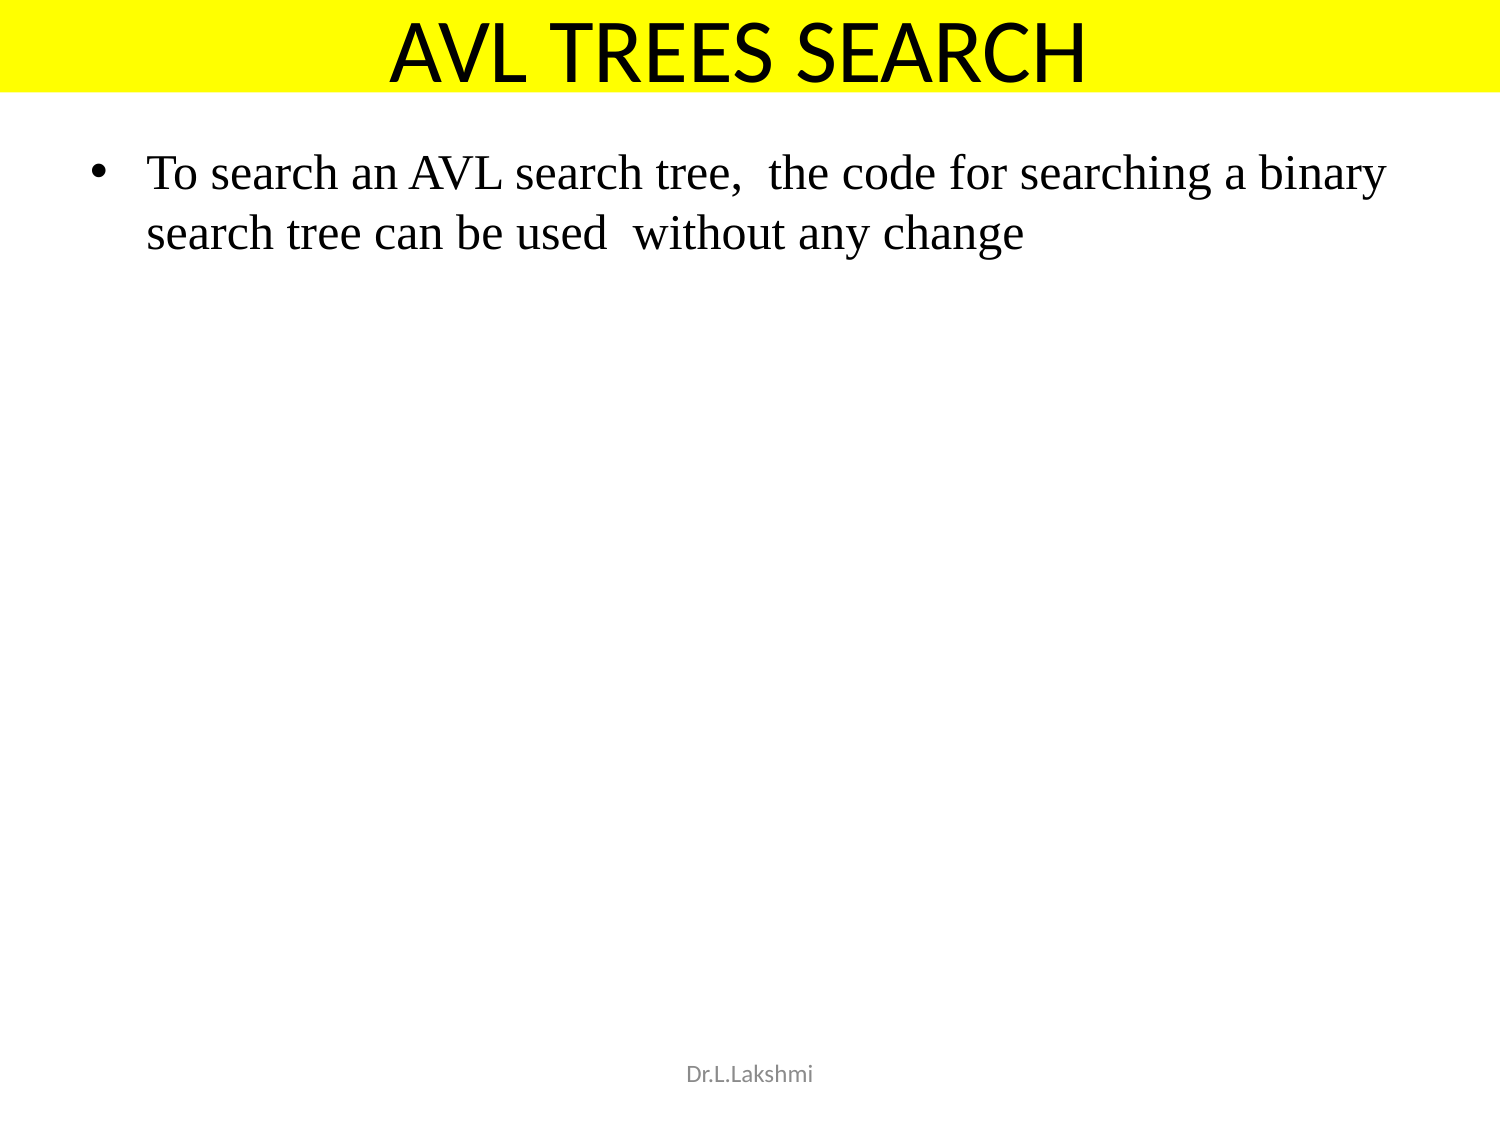

AVL TREES SEARCH
To search an AVL search tree,  the code for searching a binary search tree can be used  without any change

Dr.L.Lakshmi